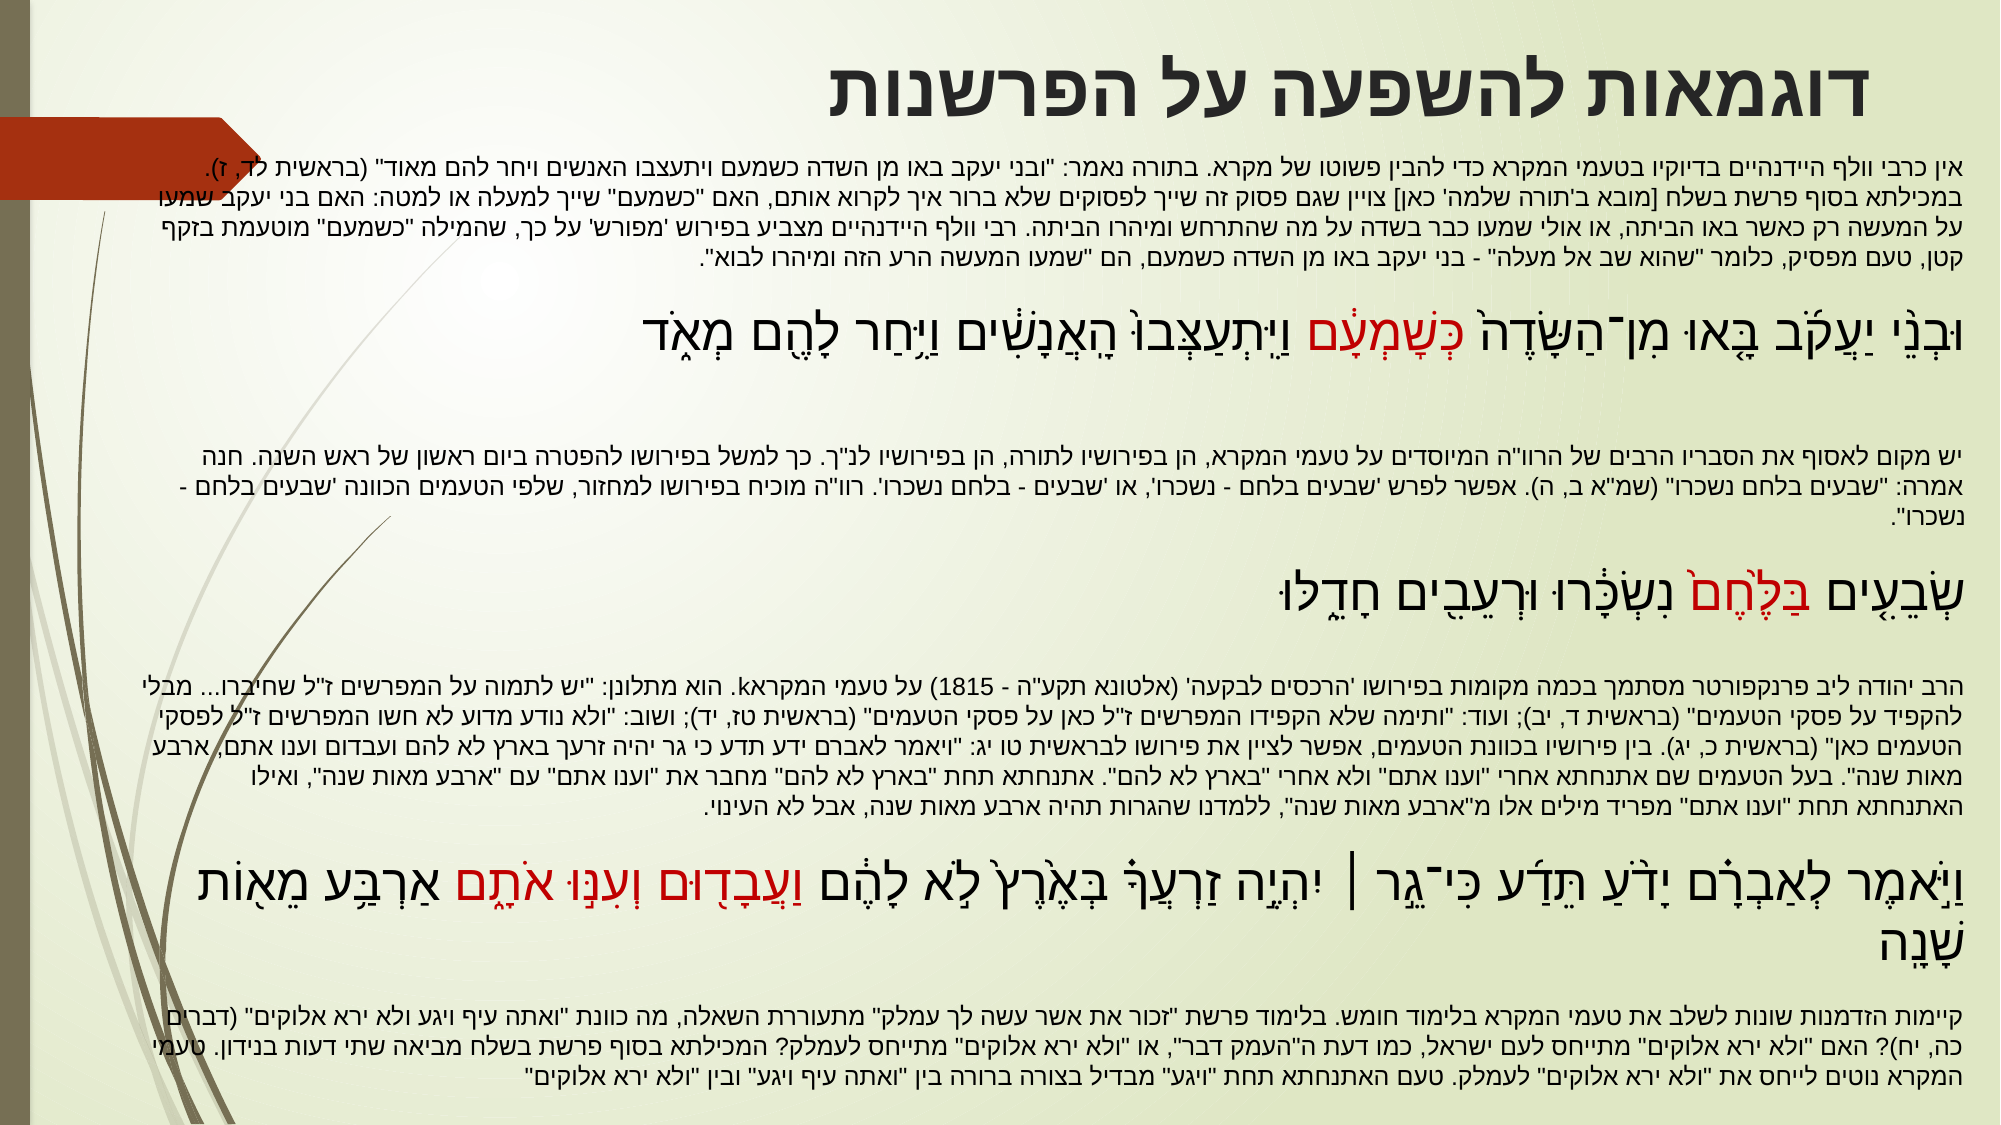

# דוגמאות להשפעה על הפרשנות
אין כרבי וולף היידנהיים בדיוקיו בטעמי המקרא כדי להבין פשוטו של מקרא. בתורה נאמר: "ובני יעקב באו מן השדה כשמעם ויתעצבו האנשים ויחר להם מאוד" (בראשית לד, ז). במכילתא בסוף פרשת בשלח [מובא ב'תורה שלמה' כאן] צויין שגם פסוק זה שייך לפסוקים שלא ברור איך לקרוא אותם, האם "כשמעם" שייך למעלה או למטה: האם בני יעקב שמעו על המעשה רק כאשר באו הביתה, או אולי שמעו כבר בשדה על מה שהתרחש ומיהרו הביתה. רבי וולף היידנהיים מצביע בפירוש 'מפורש' על כך, שהמילה "כשמעם" מוטעמת בזקף קטן, טעם מפסיק, כלומר "שהוא שב אל מעלה" - בני יעקב באו מן השדה כשמעם, הם "שמעו המעשה הרע הזה ומיהרו לבוא".
וּבְנֵ֨י יַעֲקֹ֜ב בָּ֤אוּ מִן־הַשָּׂדֶה֙ כְּשׇׁמְעָ֔ם וַיִּֽתְעַצְּבוּ֙ הָֽאֲנָשִׁ֔ים וַיִּ֥חַר לָהֶ֖ם מְאֹ֑ד

יש מקום לאסוף את הסבריו הרבים של הרוו"ה המיוסדים על טעמי המקרא, הן בפירושיו לתורה, הן בפירושיו לנ"ך. כך למשל בפירושו להפטרה ביום ראשון של ראש השנה. חנה אמרה: "שבעים בלחם נשכרו" (שמ"א ב, ה). אפשר לפרש 'שבעים בלחם - נשכרו', או 'שבעים - בלחם נשכרו'. רוו"ה מוכיח בפירושו למחזור, שלפי הטעמים הכוונה 'שבעים בלחם - נשכרו".
שְׂבֵעִ֤ים בַּלֶּ֙חֶם֙ נִשְׂכָּ֔רוּ וּרְעֵבִ֖ים חָדֵ֑לּוּ

הרב יהודה ליב פרנקפורטר מסתמך בכמה מקומות בפירושו 'הרכסים לבקעה' (אלטונא תקע"ה - 1815) על טעמי המקראk. הוא מתלונן: "יש לתמוה על המפרשים ז"ל שחיברו... מבלי להקפיד על פסקי הטעמים" (בראשית ד, יב); ועוד: "ותימה שלא הקפידו המפרשים ז"ל כאן על פסקי הטעמים" (בראשית טז, יד); ושוב: "ולא נודע מדוע לא חשו המפרשים ז"ל לפסקי הטעמים כאן" (בראשית כ, יג). בין פירושיו בכוונת הטעמים, אפשר לציין את פירושו לבראשית טו יג: "ויאמר לאברם ידע תדע כי גר יהיה זרעך בארץ לא להם ועבדום וענו אתם, ארבע מאות שנה". בעל הטעמים שם אתנחתא אחרי "וענו אתם" ולא אחרי "בארץ לא להם". אתנחתא תחת "בארץ לא להם" מחבר את "וענו אתם" עם "ארבע מאות שנה", ואילו האתנחתא תחת "וענו אתם" מפריד מילים אלו מ"ארבע מאות שנה", ללמדנו שהגרות תהיה ארבע מאות שנה, אבל לא העינוי.
וַיֹּ֣אמֶר לְאַבְרָ֗ם יָדֹ֨עַ תֵּדַ֜ע כִּי־גֵ֣ר ׀ יִהְיֶ֣ה זַרְעֲךָ֗ בְּאֶ֙רֶץ֙ לֹ֣א לָהֶ֔ם וַעֲבָד֖וּם וְעִנּ֣וּ אֹתָ֑ם אַרְבַּ֥ע מֵא֖וֹת שָׁנָֽה
קיימות הזדמנות שונות לשלב את טעמי המקרא בלימוד חומש. בלימוד פרשת "זכור את אשר עשה לך עמלק" מתעוררת השאלה, מה כוונת "ואתה עיף ויגע ולא ירא אלוקים" (דברים כה, יח)? האם "ולא ירא אלוקים" מתייחס לעם ישראל, כמו דעת ה"העמק דבר", או "ולא ירא אלוקים" מתייחס לעמלק? המכילתא בסוף פרשת בשלח מביאה שתי דעות בנידון. טעמי המקרא נוטים לייחס את "ולא ירא אלוקים" לעמלק. טעם האתנחתא תחת "ויגע" מבדיל בצורה ברורה בין "ואתה עיף ויגע" ובין "ולא ירא אלוקים"
אֲשֶׁ֨ר קָֽרְךָ֜ בַּדֶּ֗רֶךְ וַיְזַנֵּ֤ב בְּךָ֙ כׇּל־הַנֶּחֱשָׁלִ֣ים אַֽחֲרֶ֔יךָ וְאַתָּ֖ה עָיֵ֣ף וְיָגֵ֑עַ וְלֹ֥א יָרֵ֖א אֱלֹהִֽים